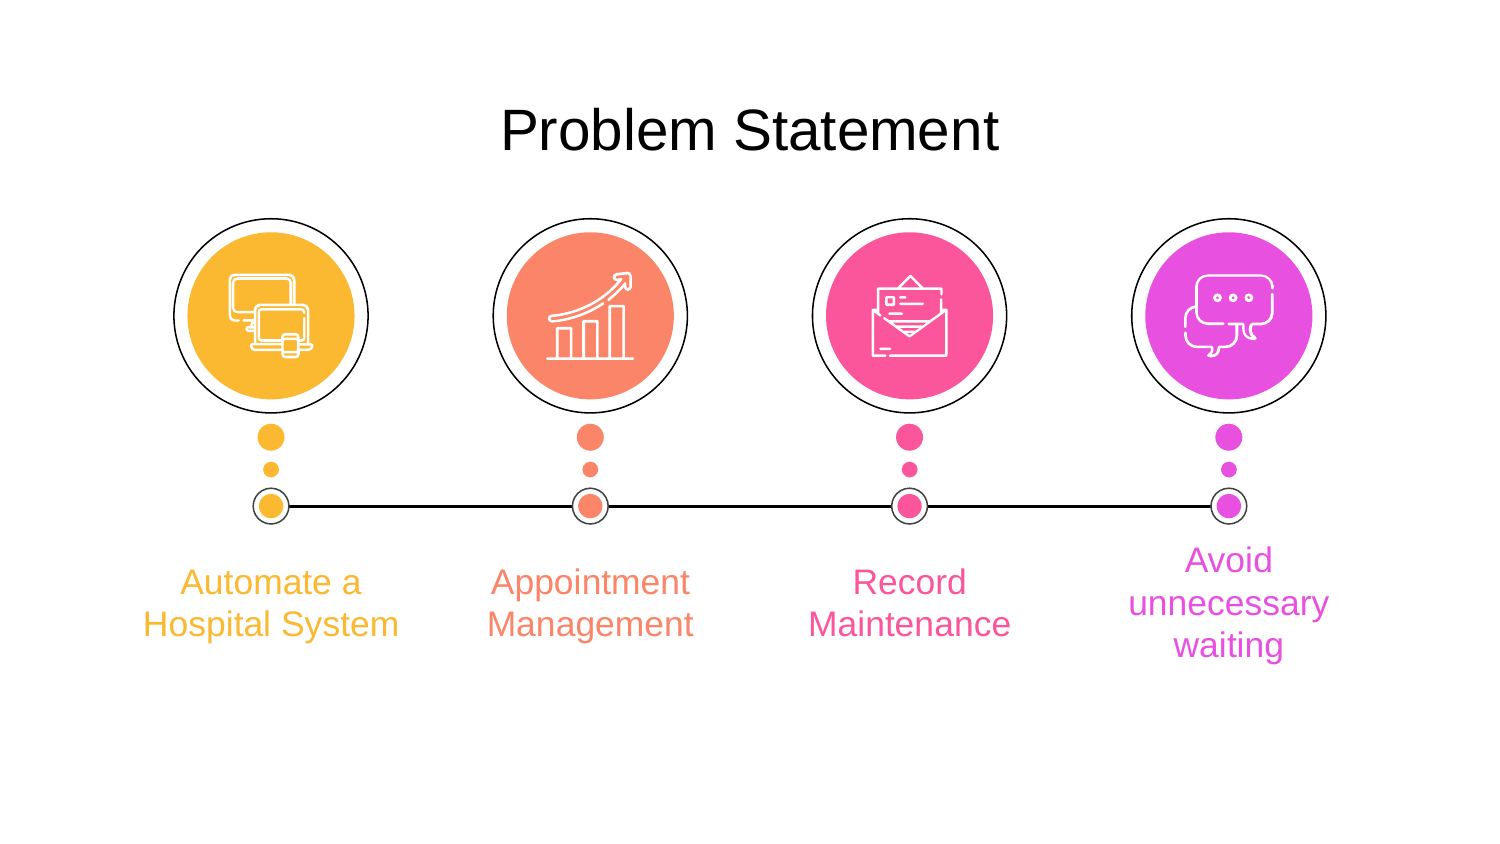

# Problem Statement

Automate a Hospital System

Appointment Management

Record Maintenance

Avoid unnecessary waiting